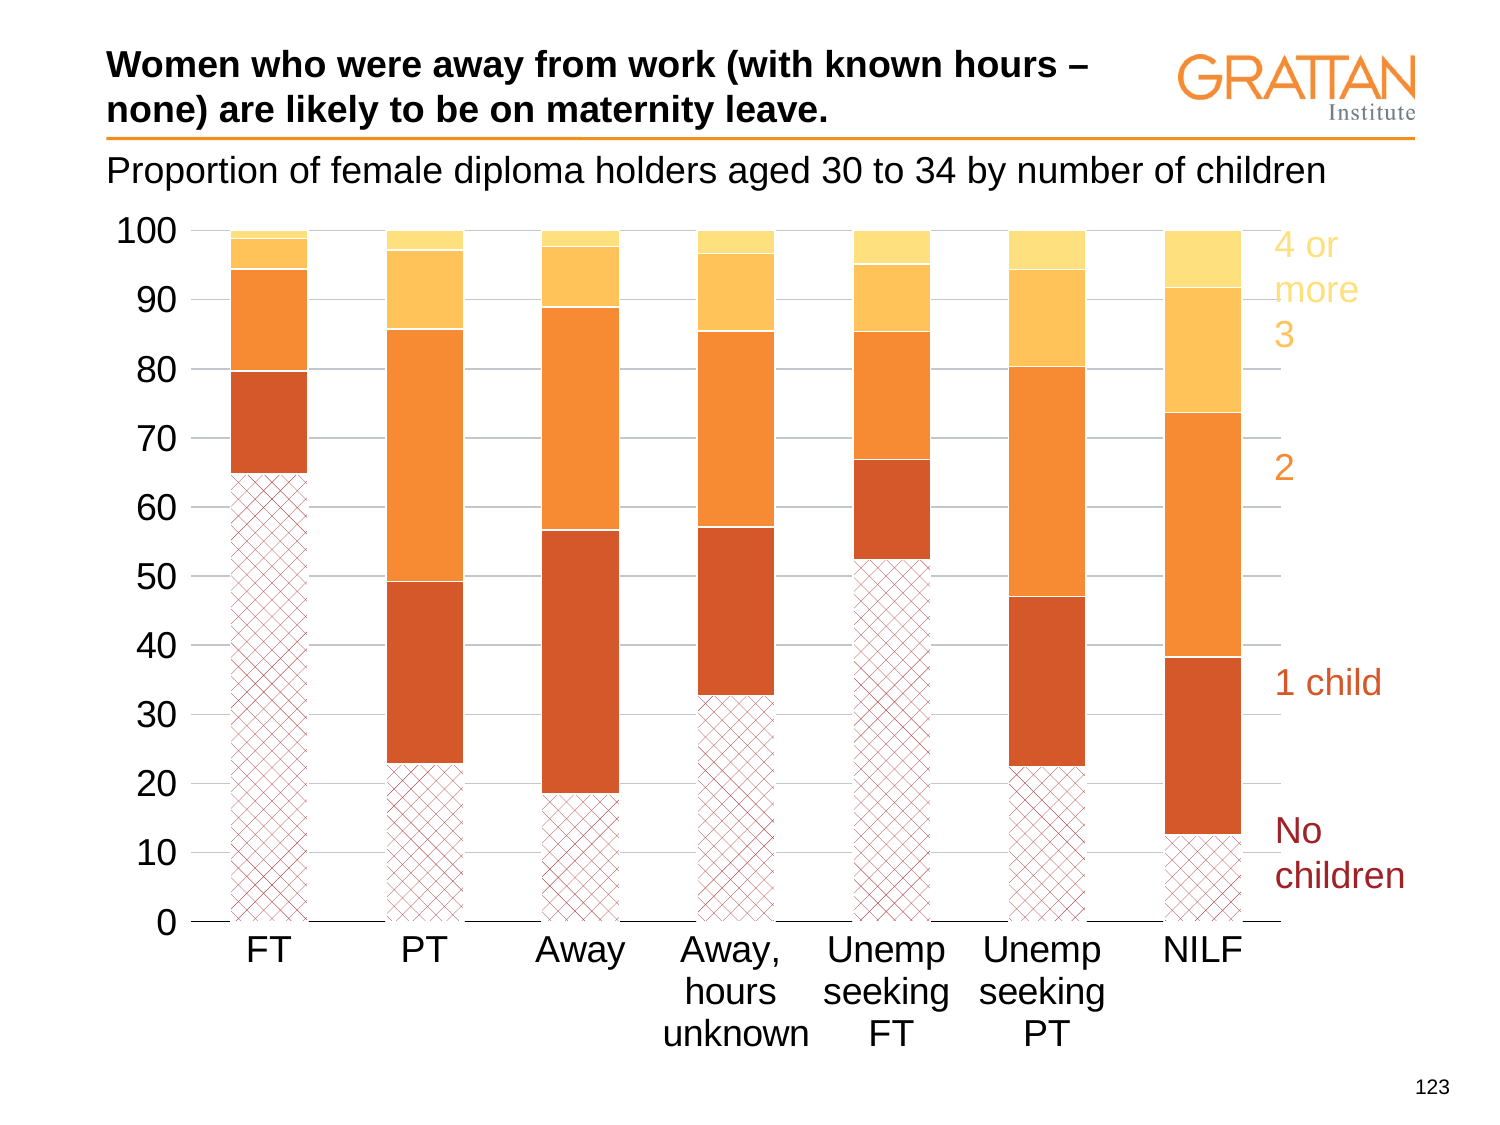

# Women who were away from work (with known hours – none) are likely to be on maternity leave.
Proportion of female diploma holders aged 30 to 34 by number of children

### Chart

| Category | No kids | 1 child | 2 | 3 | 4 or more |
|---|---|---|---|---|---|
| FT | 64.75114962304878 | 14.918509713141678 | 14.805893577752057 | 4.376388150279976 | 1.1480589357775206 |
| PT | 22.807653575025178 | 26.41289023162135 | 36.51560926485398 | 11.423967774420946 | 2.8398791540785497 |
| Away | 18.491484184914842 | 38.22163238221632 | 32.22738332227383 | 8.781243087812431 | 2.27825702278257 |
| Away,
hours
unknown | 32.7536231884058 | 24.347826086956523 | 28.405797101449274 | 11.159420289855072 | 3.3333333333333335 |
| Unemp
seeking
FT | 52.402069475240204 | 14.486326681448633 | 18.477457501847745 | 9.830007390983 | 4.804138950480414 |
| Unemp
seeking
PT | 22.44177840508116 | 24.629498941425545 | 33.23923782639379 | 14.043754410726887 | 5.6457304163726185 |
| NILF | 12.533472666710209 | 25.733133041604077 | 35.432042322513226 | 18.03931813728692 | 8.262033831885573 |
4 or
more
3
2
1 child
No
children